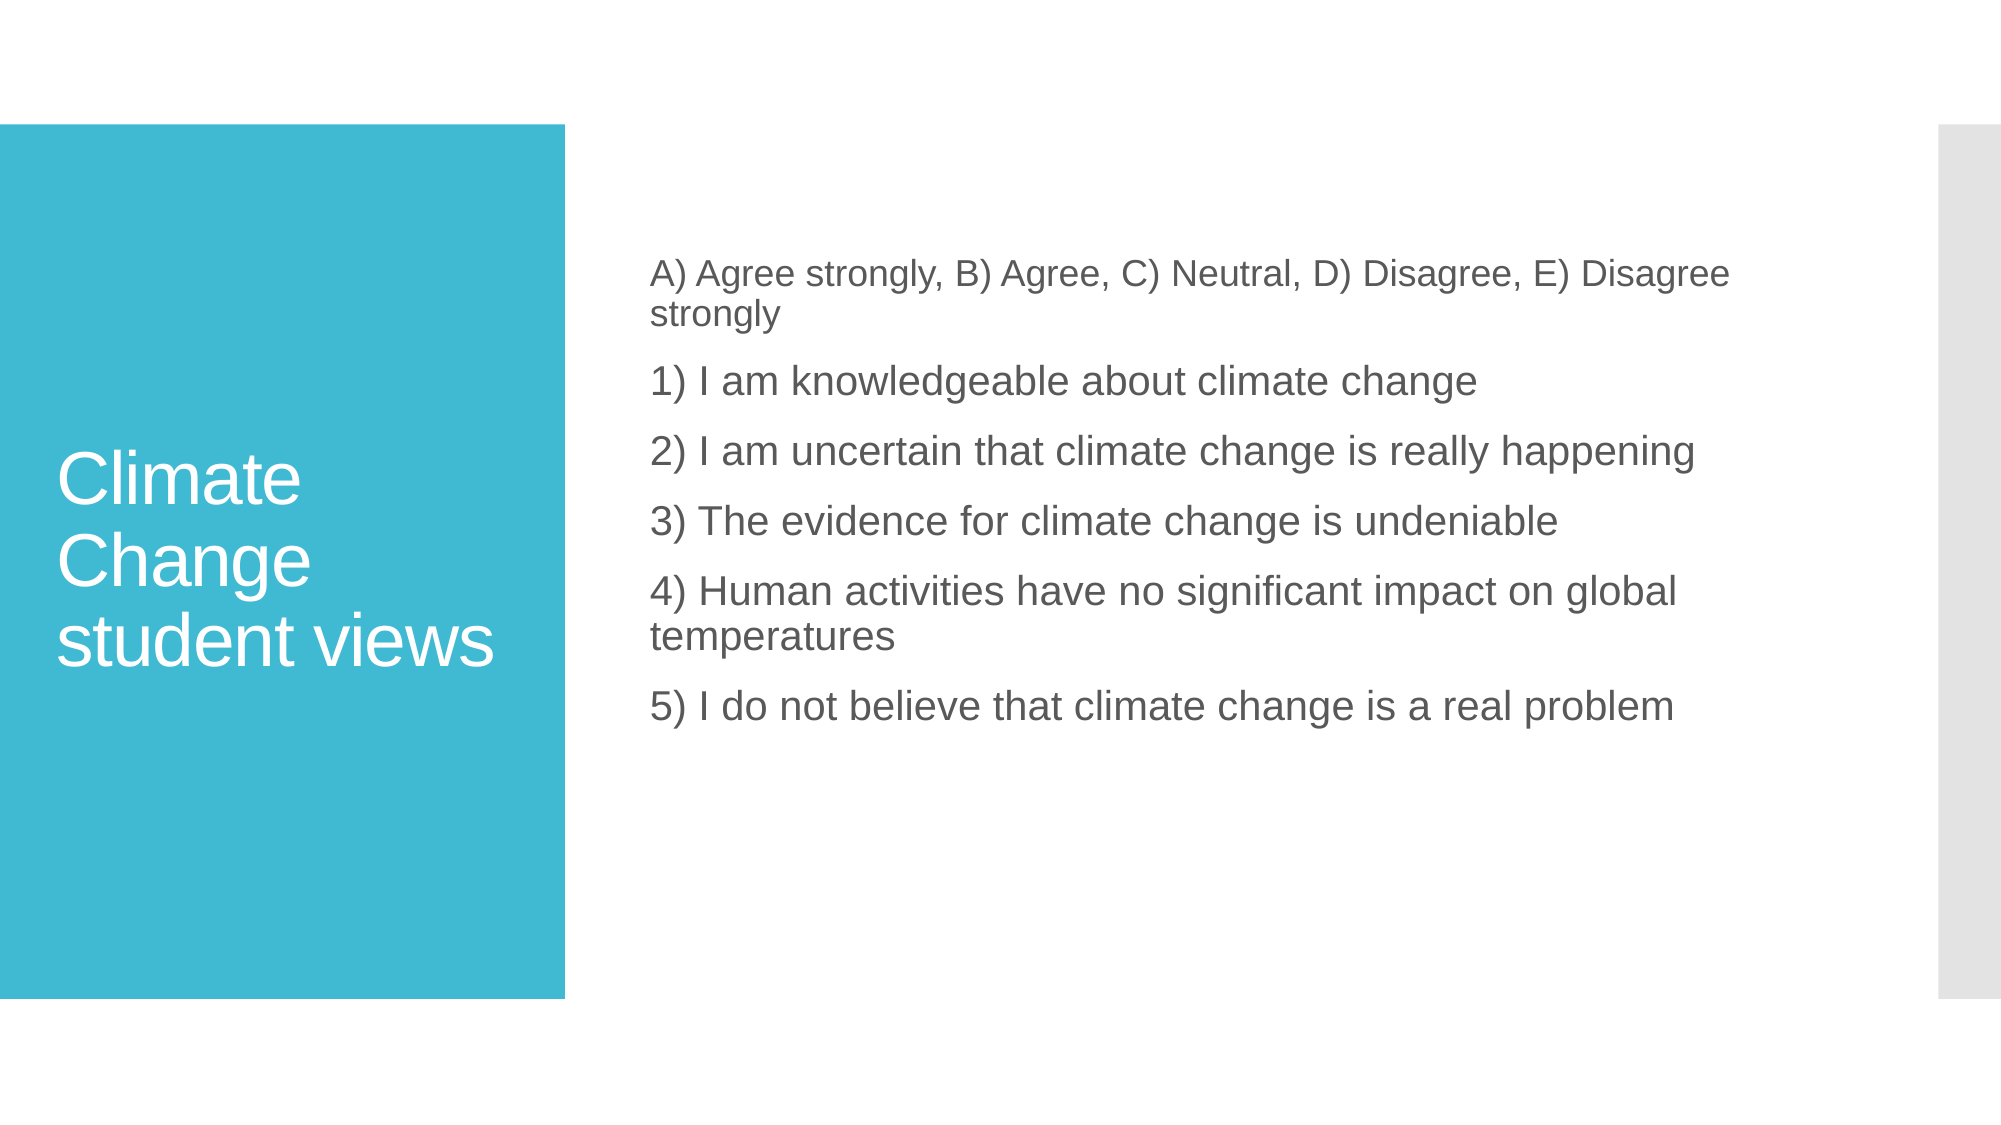

A) Agree strongly, B) Agree, C) Neutral, D) Disagree, E) Disagree strongly
1) I am knowledgeable about climate change
2) I am uncertain that climate change is really happening
3) The evidence for climate change is undeniable
4) Human activities have no significant impact on global temperatures
5) I do not believe that climate change is a real problem

# Climate Change student views